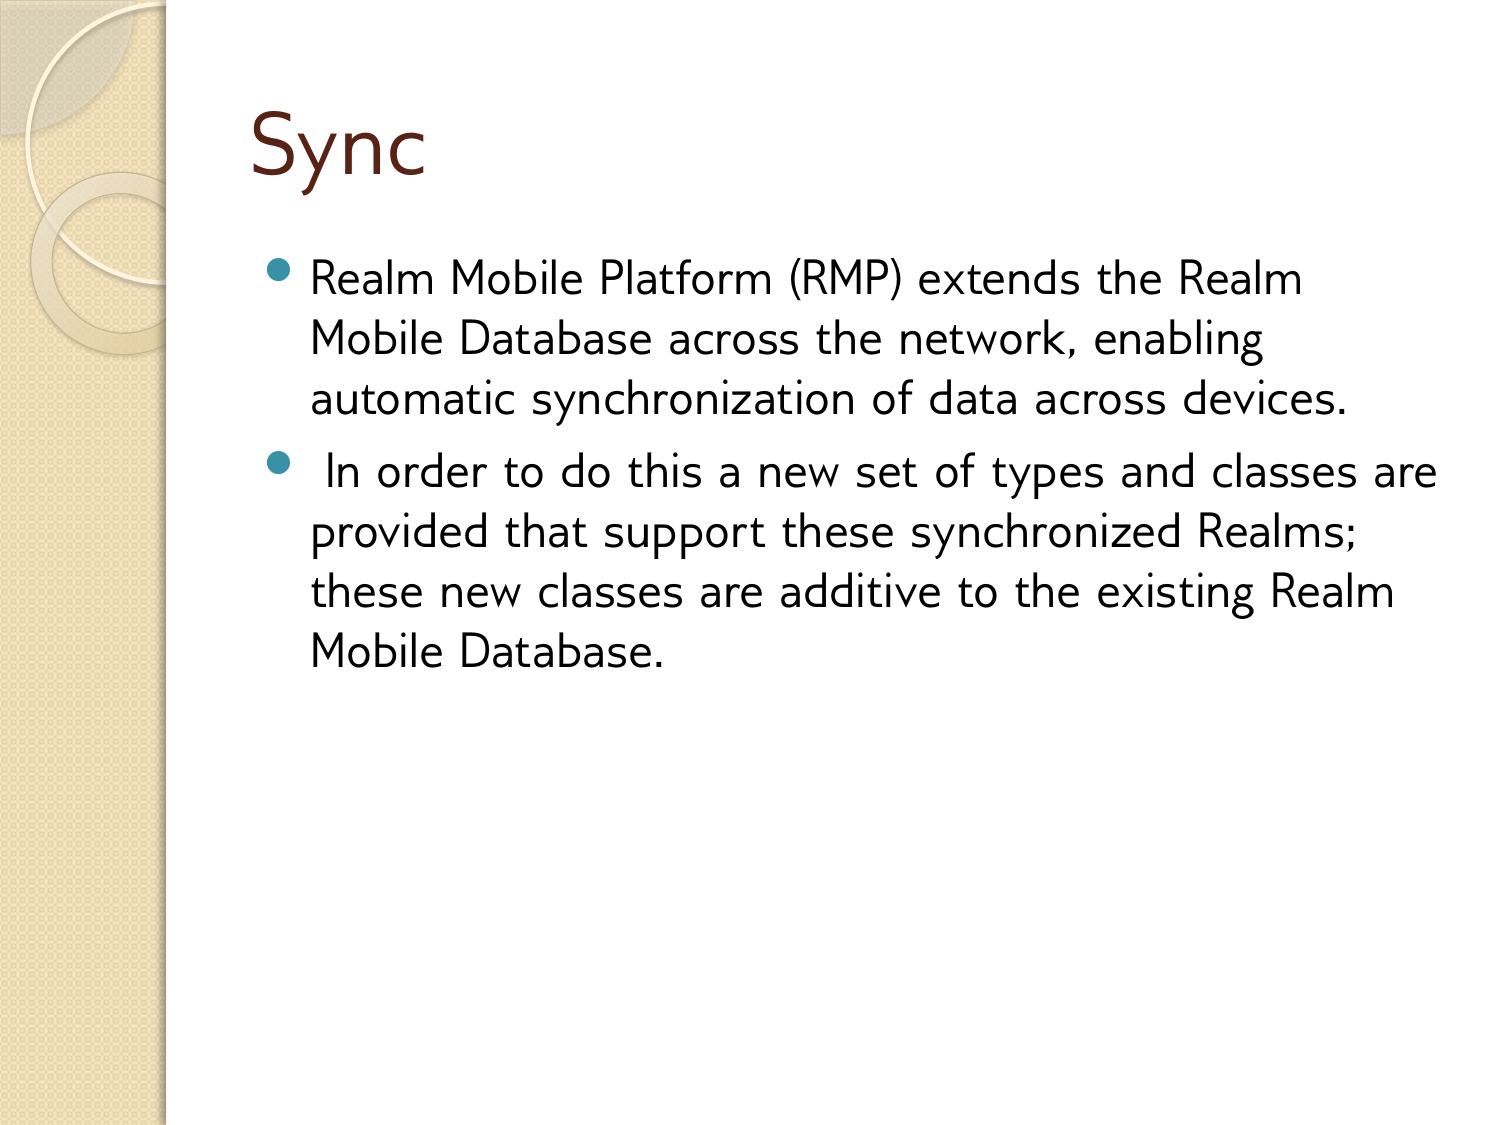

# Sync
Realm Mobile Platform (RMP) extends the Realm Mobile Database across the network, enabling automatic synchronization of data across devices.
 In order to do this a new set of types and classes are provided that support these synchronized Realms; these new classes are additive to the existing Realm Mobile Database.